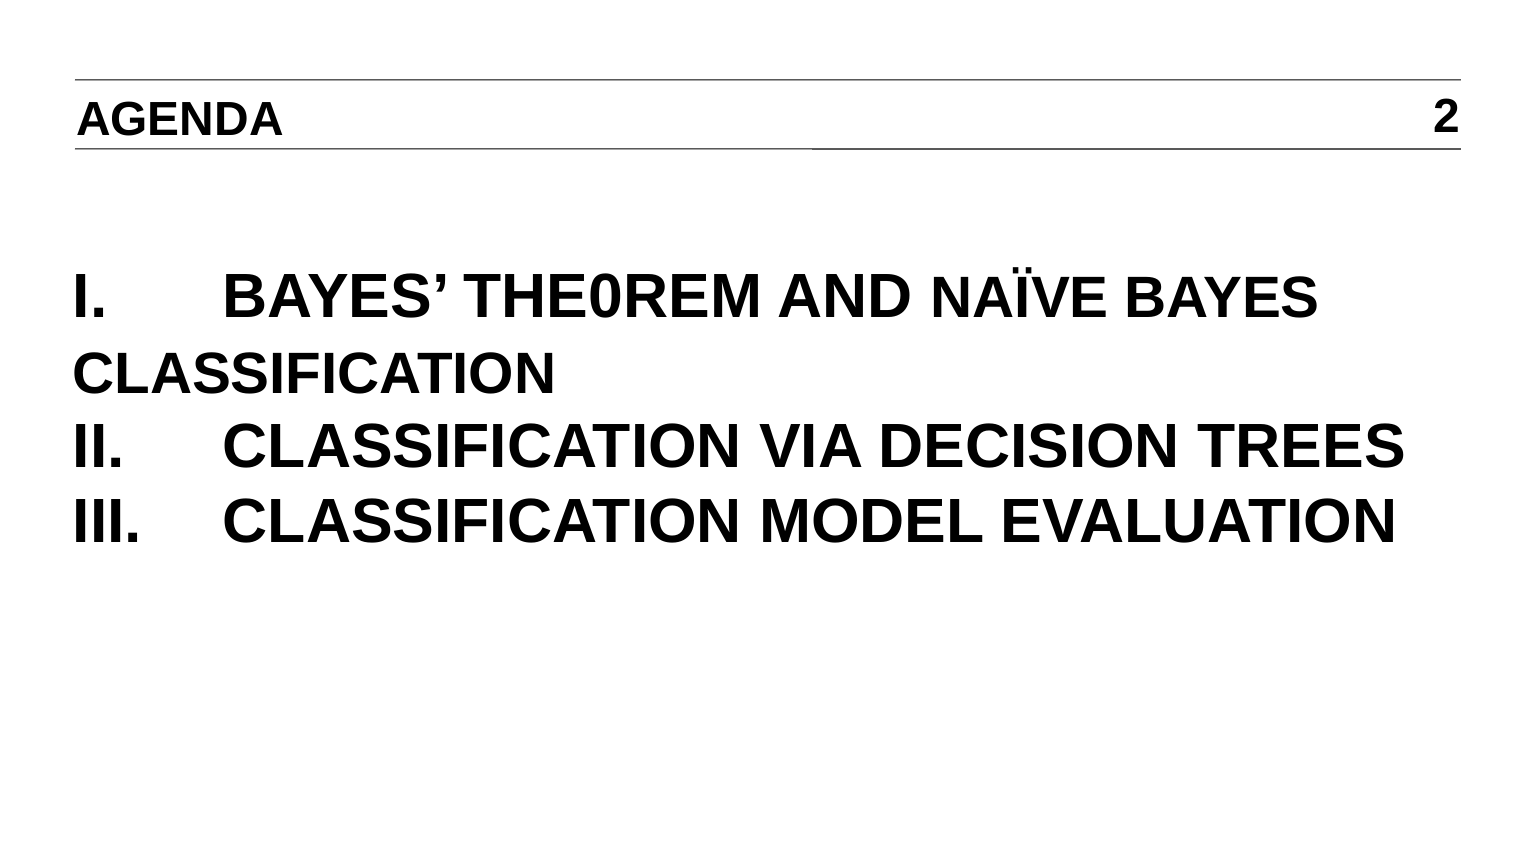

AGENDA
2
# I.   	Bayes’ the0rem and Naïve Bayes classification II.   	Classification via decision trees III.	Classification model evaluation